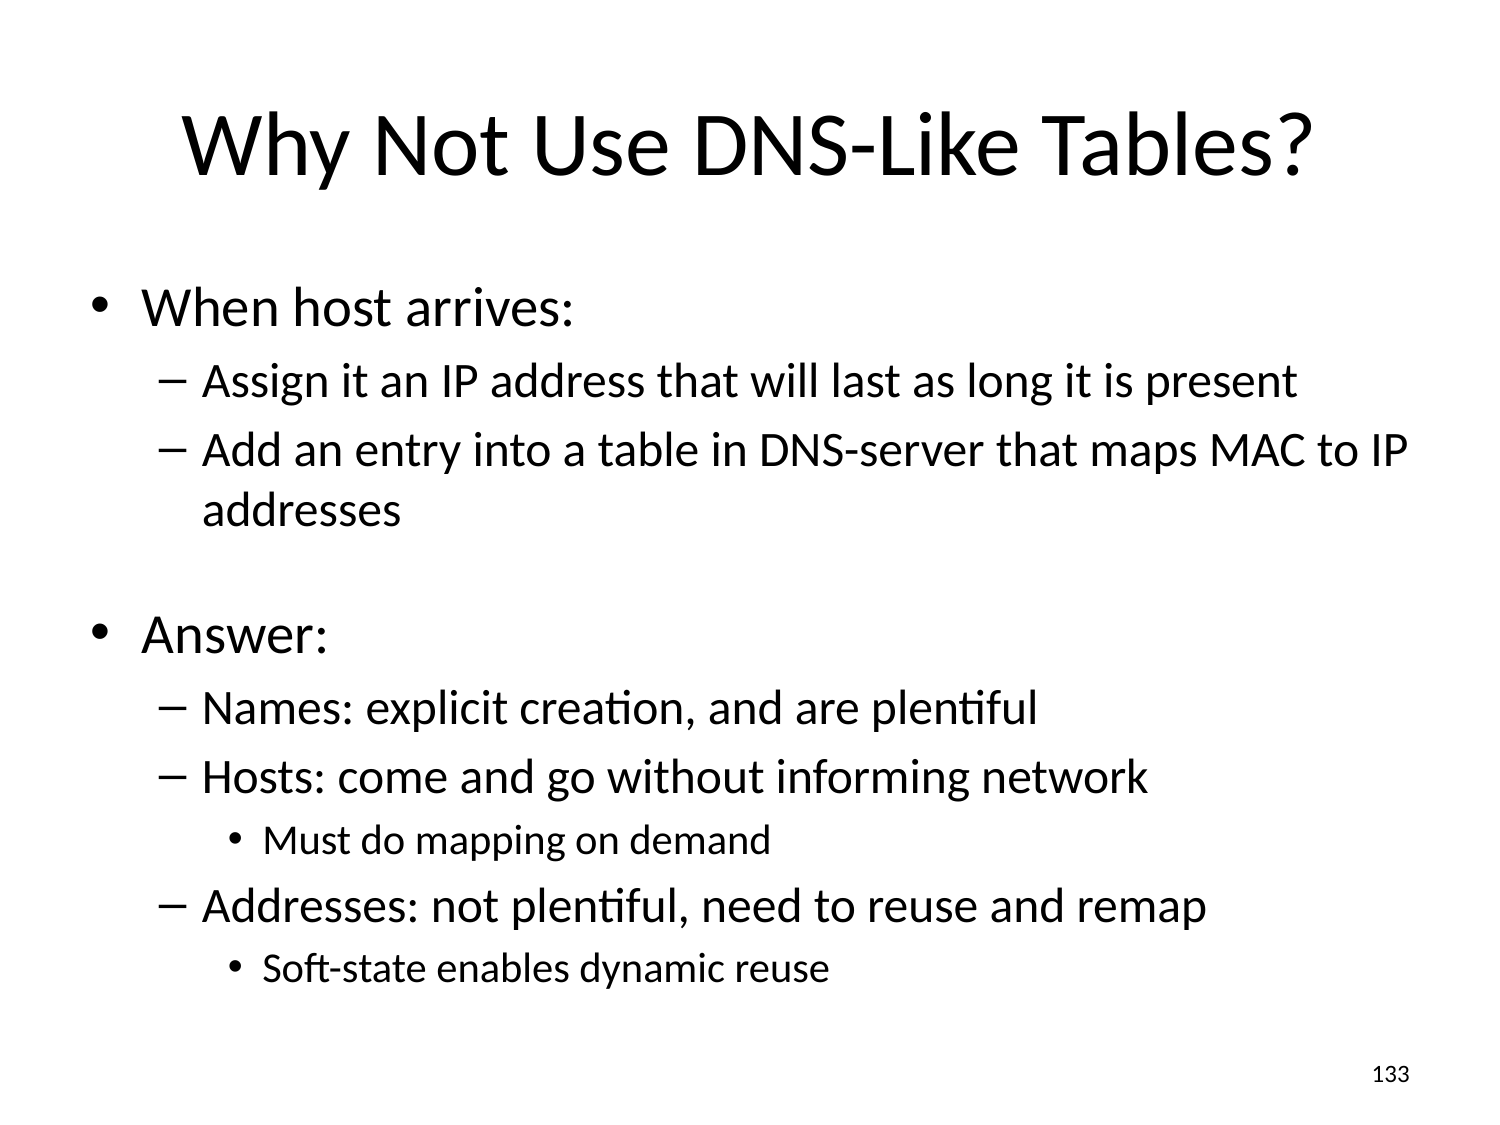

# Why Not Use DNS-Like Tables?
When host arrives:
Assign it an IP address that will last as long it is present
Add an entry into a table in DNS-server that maps MAC to IP addresses

Answer:
Names: explicit creation, and are plentiful
Hosts: come and go without informing network
Must do mapping on demand
Addresses: not plentiful, need to reuse and remap
Soft-state enables dynamic reuse

133